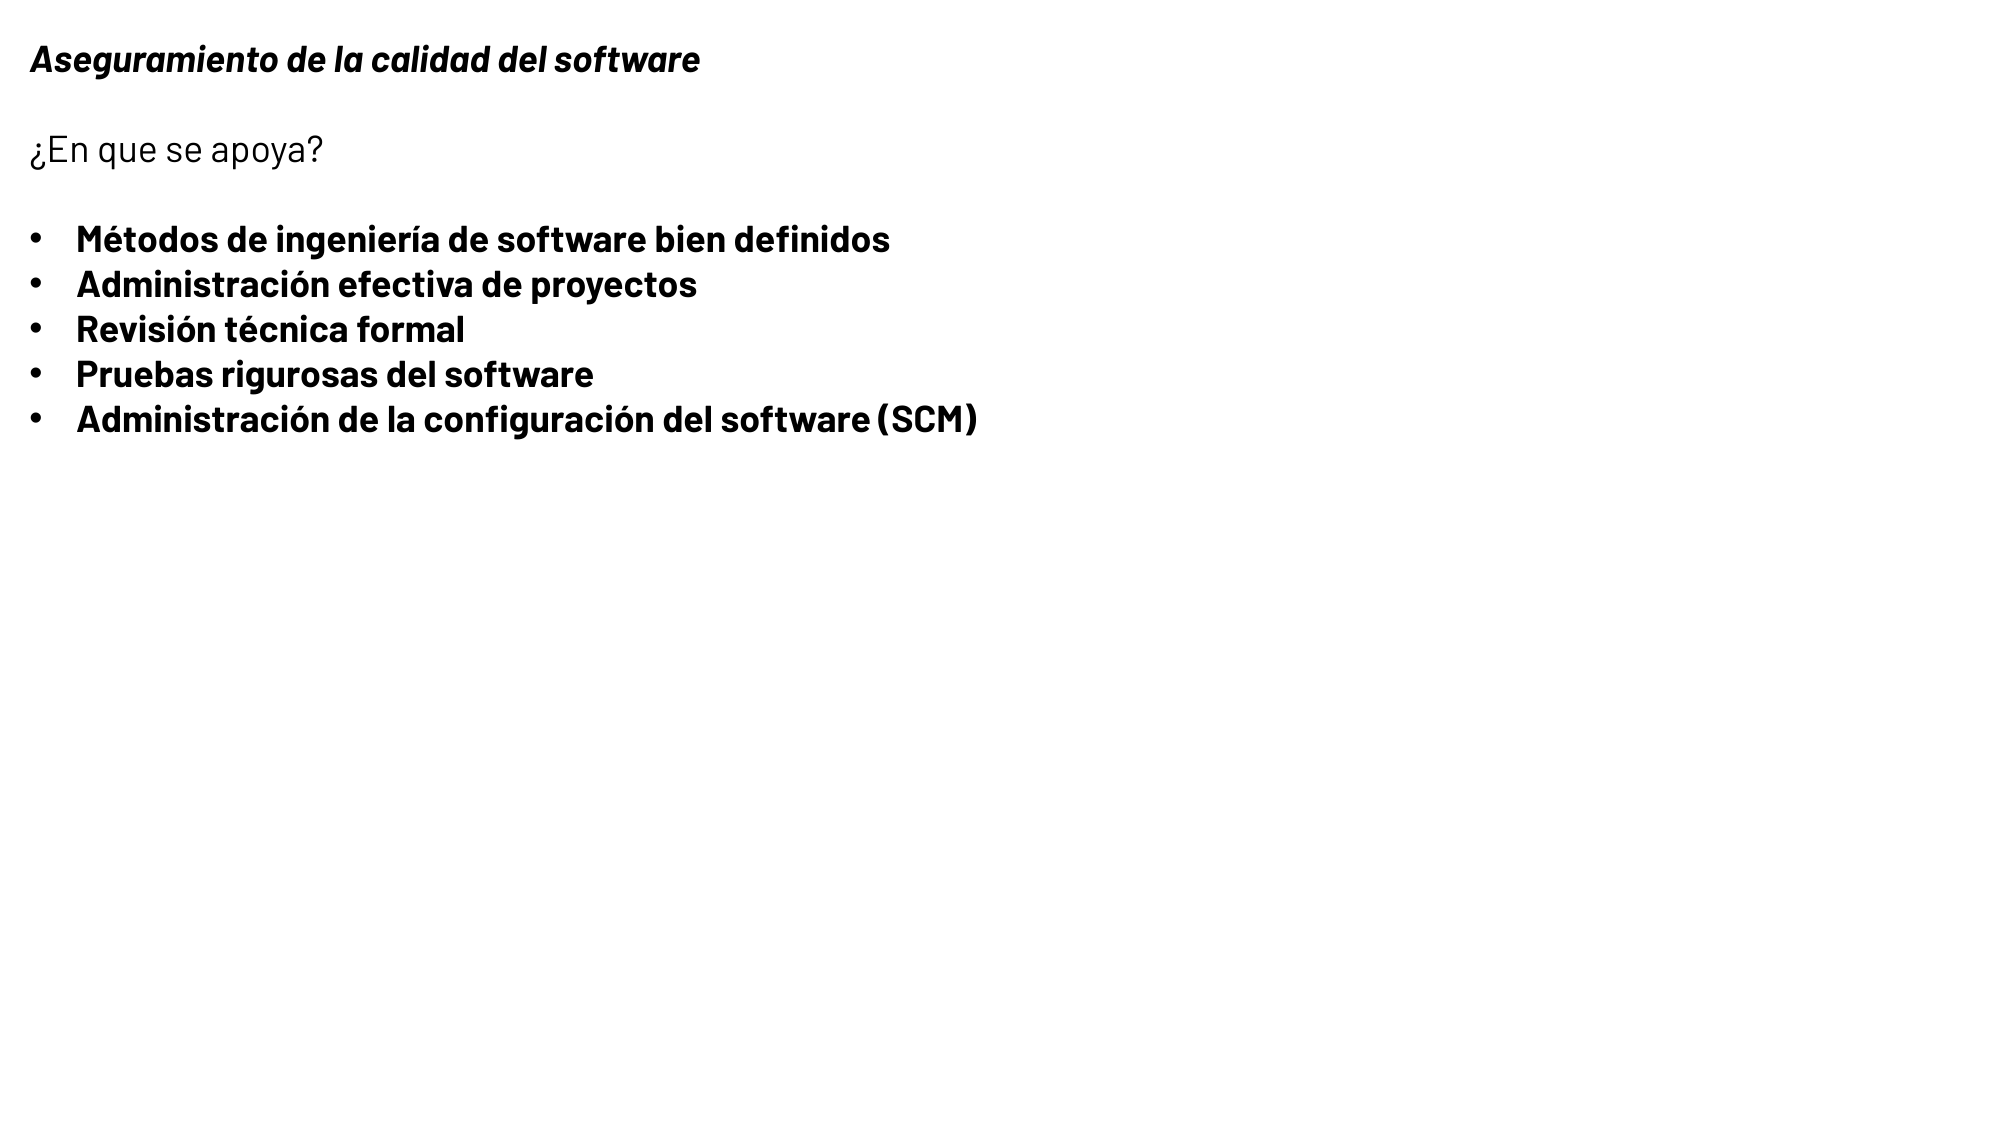

Aseguramiento de la calidad del software

¿En que se apoya?

Métodos de ingeniería de software bien definidos
Administración efectiva de proyectos
Revisión técnica formal
Pruebas rigurosas del software
Administración de la configuración del software (SCM)